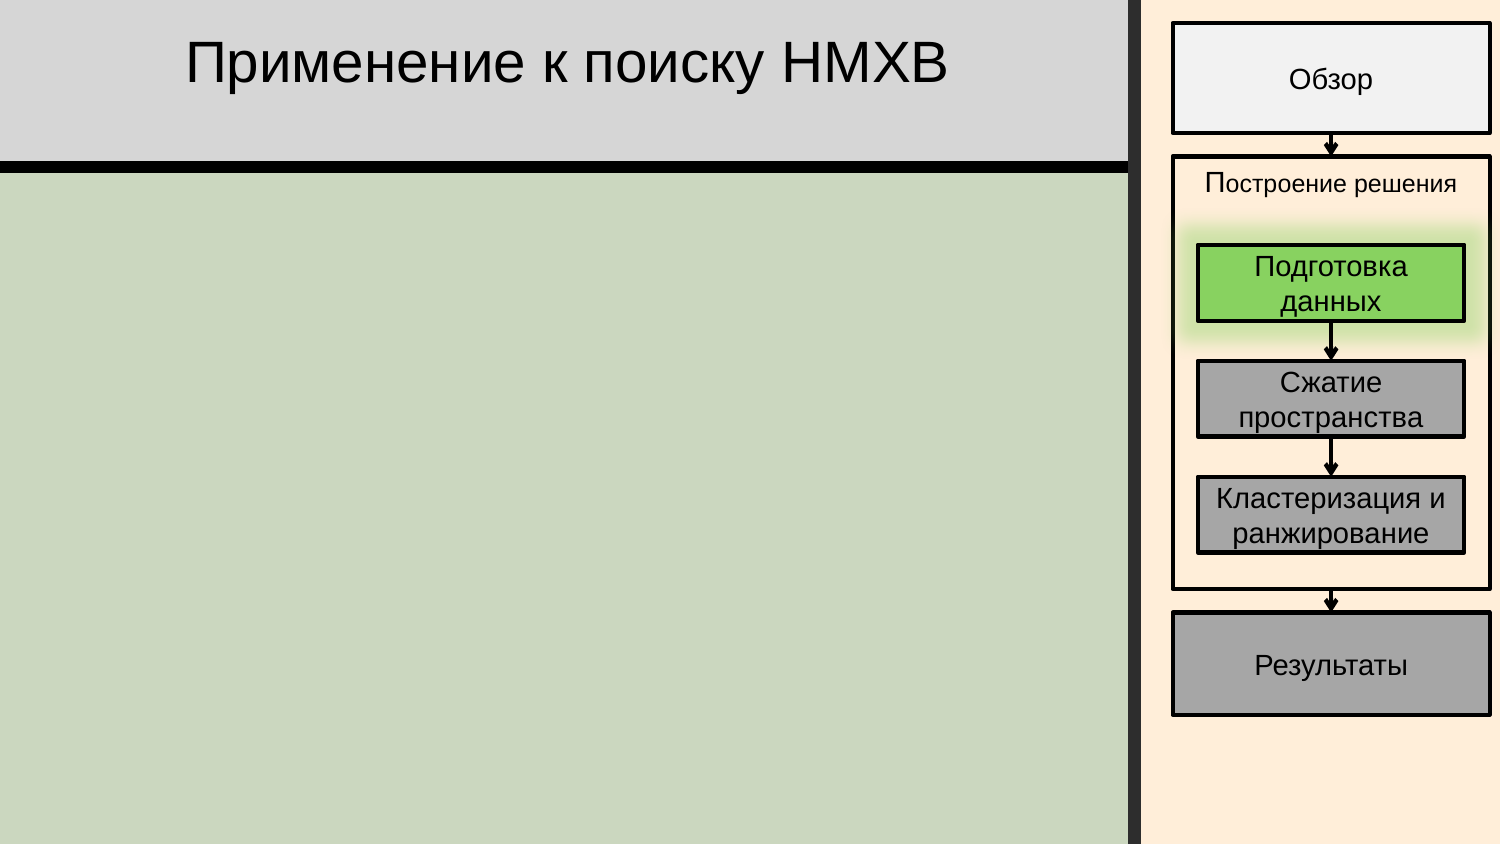

# Применение к поиску HMXB
Обзор
Построение решения
Подготовка данных
Сжатие пространства
Кластеризация и ранжирование
Результаты